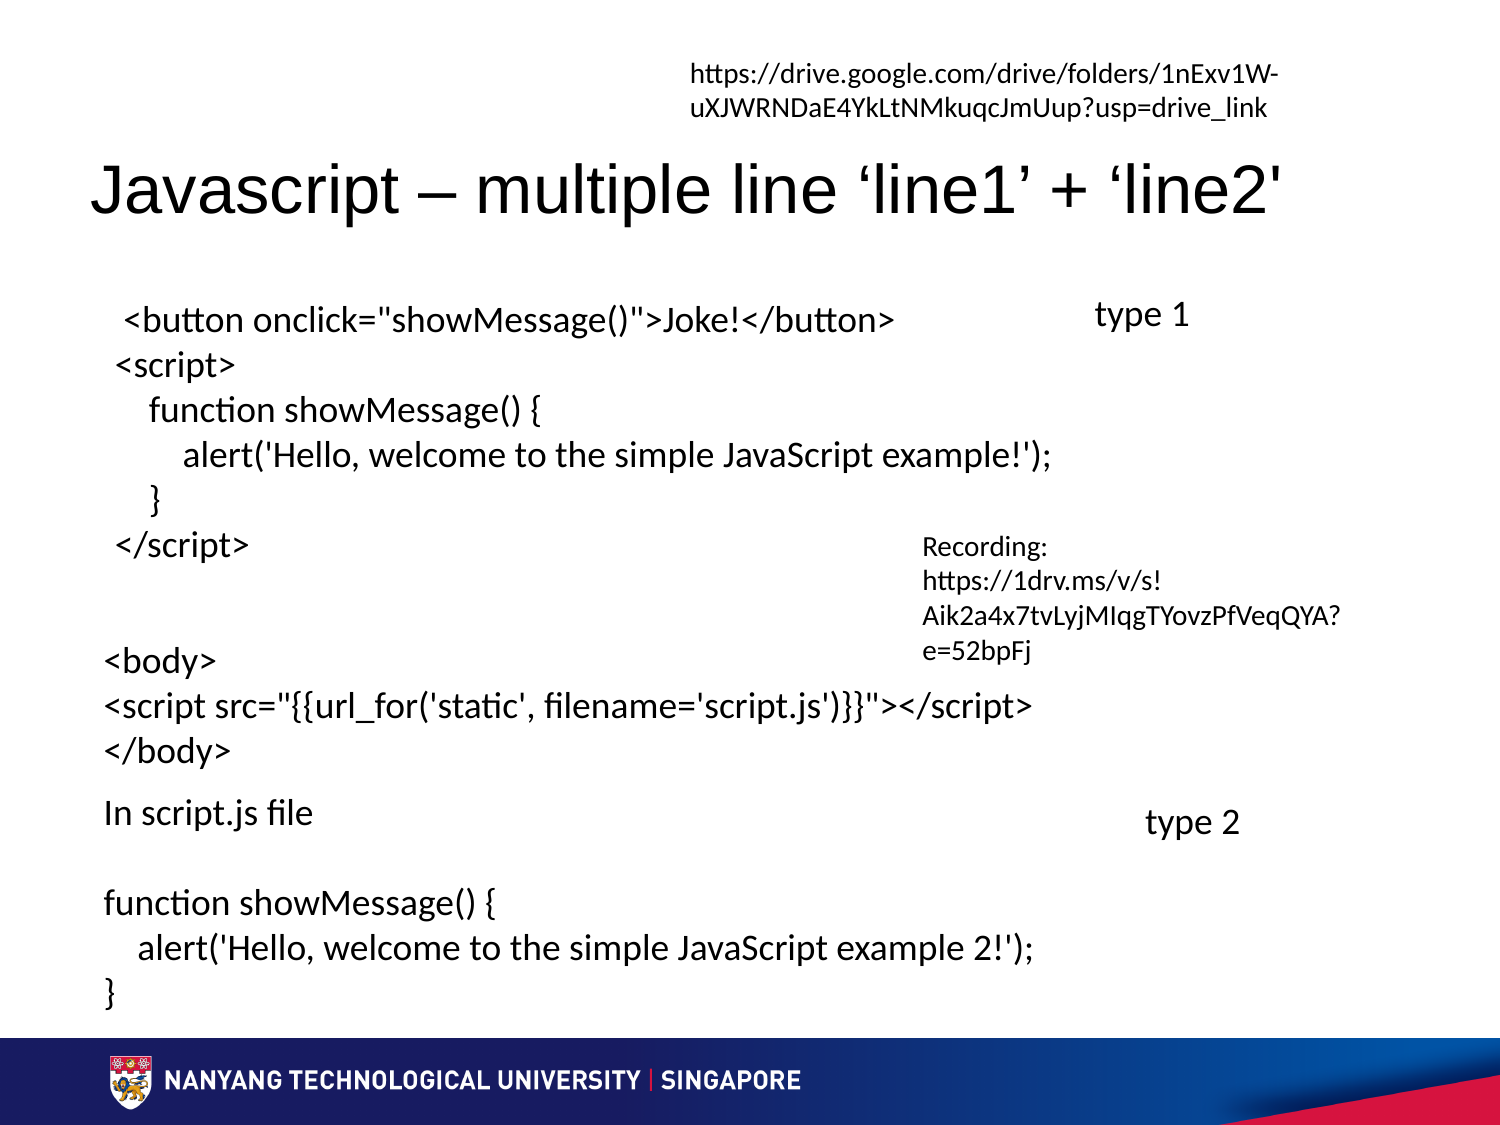

https://drive.google.com/drive/folders/1nExv1W-uXJWRNDaE4YkLtNMkuqcJmUup?usp=drive_link
# Javascript – multiple line ‘line1’ + ‘line2'
type 1
 <button onclick="showMessage()">Joke!</button>
<script>
    function showMessage() {
        alert('Hello, welcome to the simple JavaScript example!');
    }
</script>
Recording:
https://1drv.ms/v/s!Aik2a4x7tvLyjMIqgTYovzPfVeqQYA?e=52bpFj
<body>
<script src="{{url_for('static', filename='script.js')}}"></script>
</body>
In script.js file

function showMessage() {
    alert('Hello, welcome to the simple JavaScript example 2!');
}
type 2